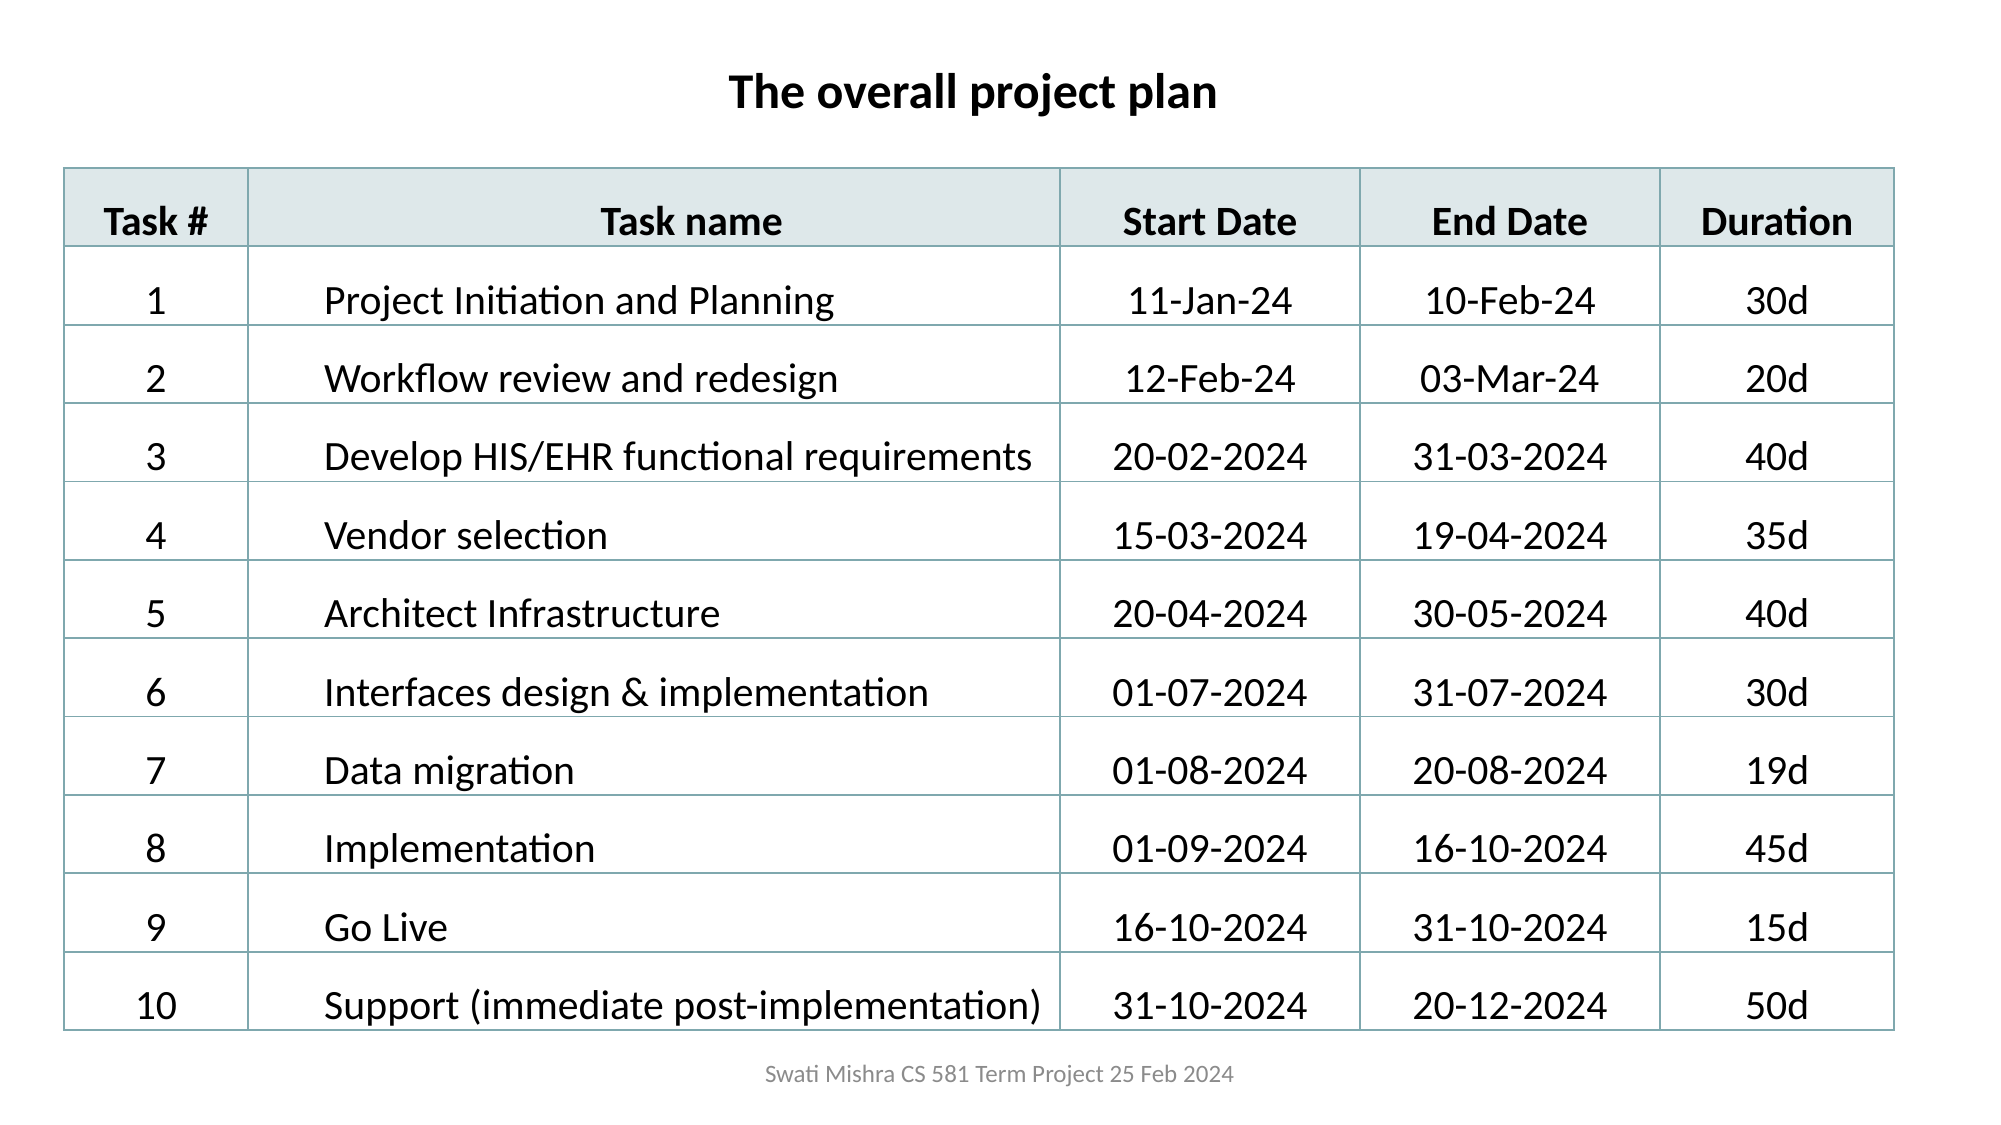

The overall project plan
| Task # | Task name | Start Date | End Date | Duration |
| --- | --- | --- | --- | --- |
| 1 | Project Initiation and Planning | 11-Jan-24 | 10-Feb-24 | 30d |
| 2 | Workflow review and redesign | 12-Feb-24 | 03-Mar-24 | 20d |
| 3 | Develop HIS/EHR functional requirements | 20-02-2024 | 31-03-2024 | 40d |
| 4 | Vendor selection | 15-03-2024 | 19-04-2024 | 35d |
| 5 | Architect Infrastructure | 20-04-2024 | 30-05-2024 | 40d |
| 6 | Interfaces design & implementation | 01-07-2024 | 31-07-2024 | 30d |
| 7 | Data migration | 01-08-2024 | 20-08-2024 | 19d |
| 8 | Implementation | 01-09-2024 | 16-10-2024 | 45d |
| 9 | Go Live | 16-10-2024 | 31-10-2024 | 15d |
| 10 | Support (immediate post-implementation) | 31-10-2024 | 20-12-2024 | 50d |
Swati Mishra CS 581 Term Project 25 Feb 2024